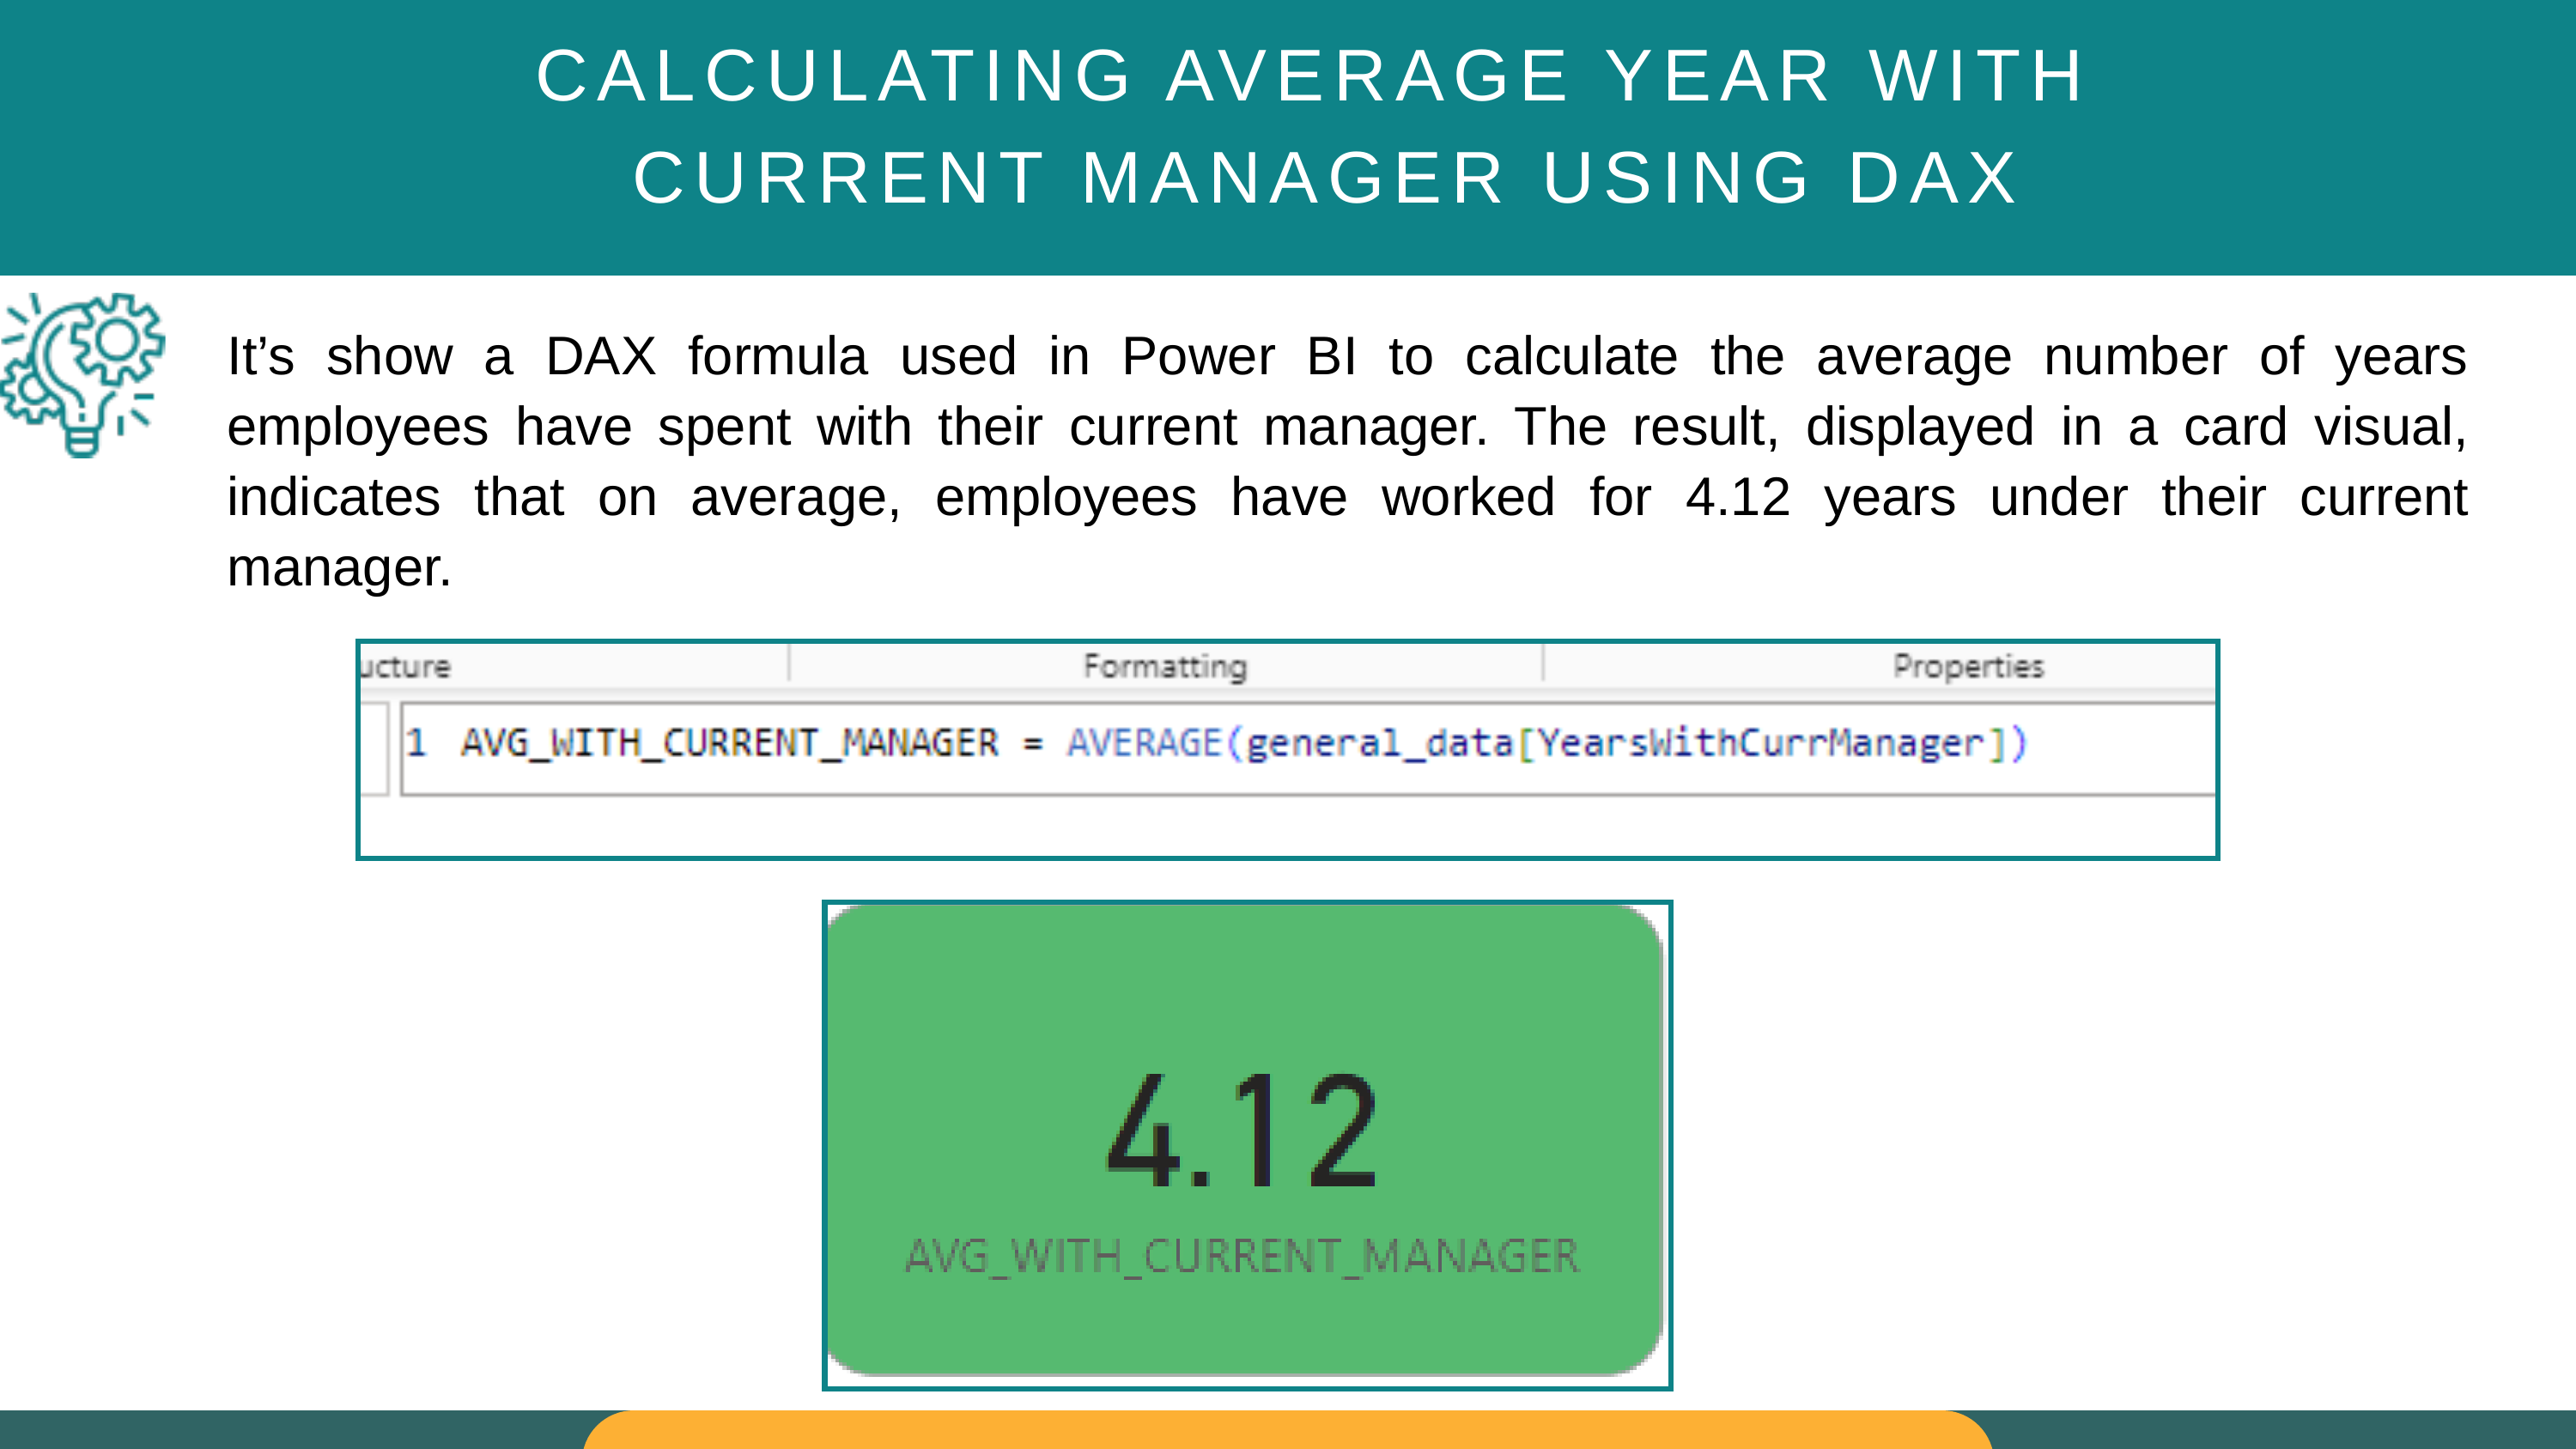

CALCULATING AVERAGE YEAR WITH
CURRENT MANAGER USING DAX

It’s show a DAX formula used in Power BI to calculate the average number of years employees have spent with their current manager. The result, displayed in a card visual, indicates that on average, employees have worked for 4.12 years under their current manager.